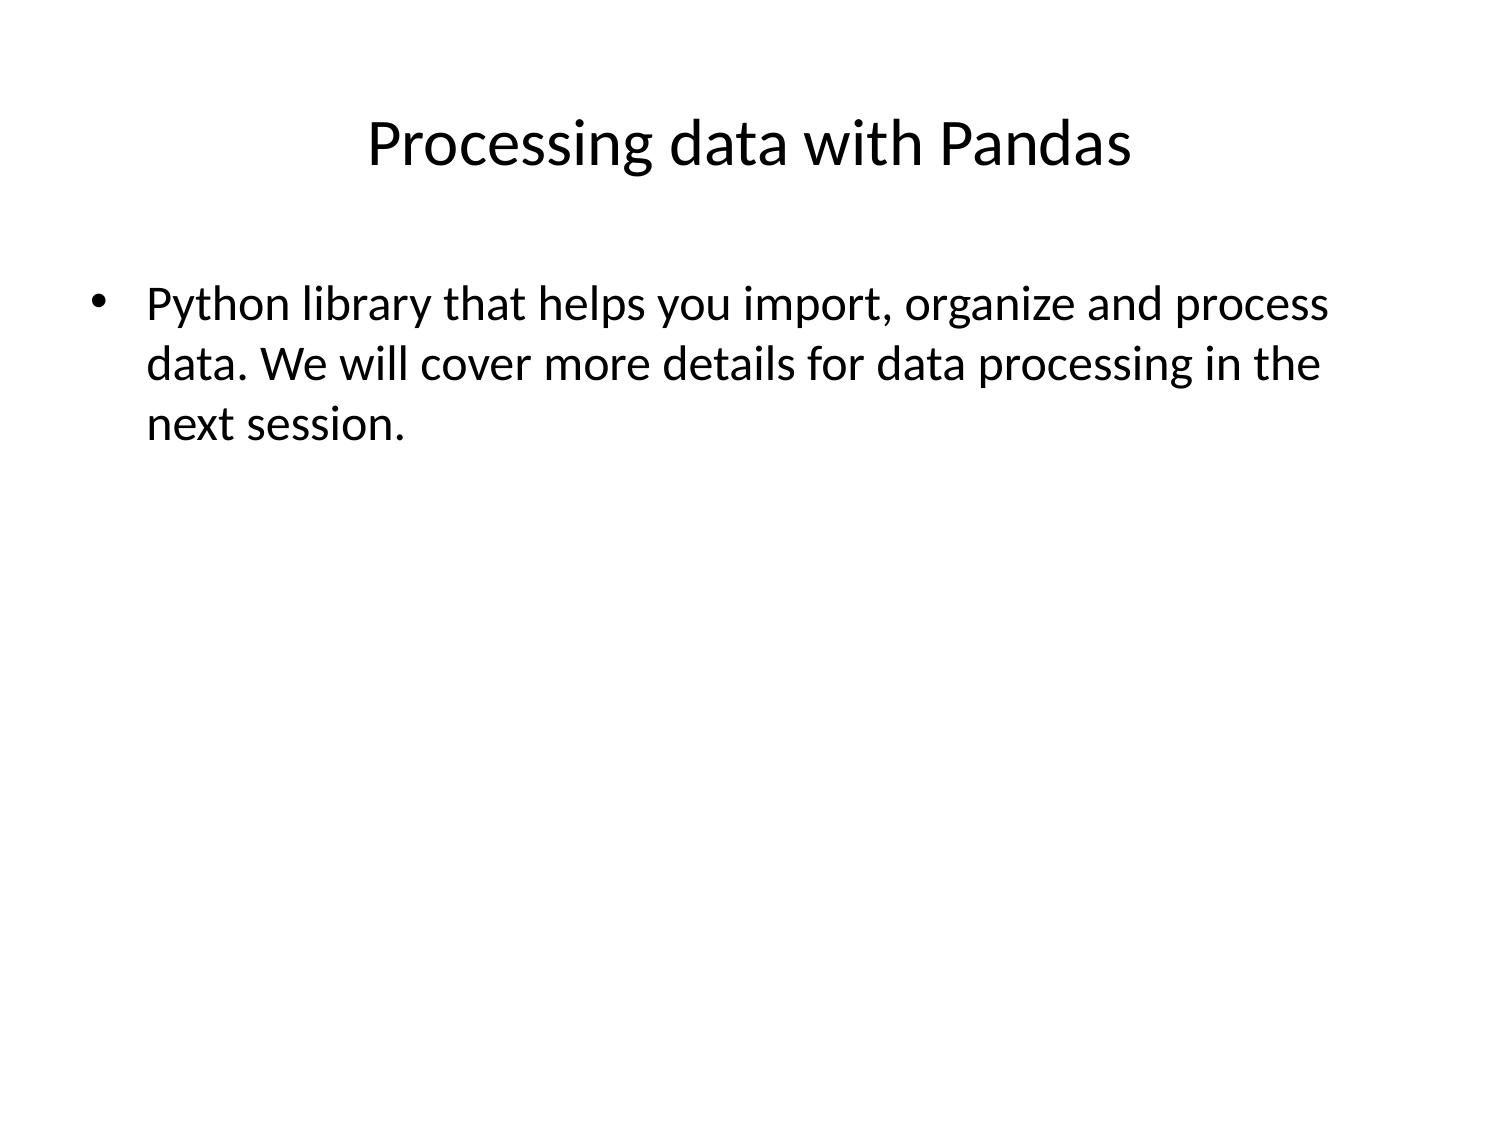

# Processing data with Pandas
Python library that helps you import, organize and process data. We will cover more details for data processing in the next session.